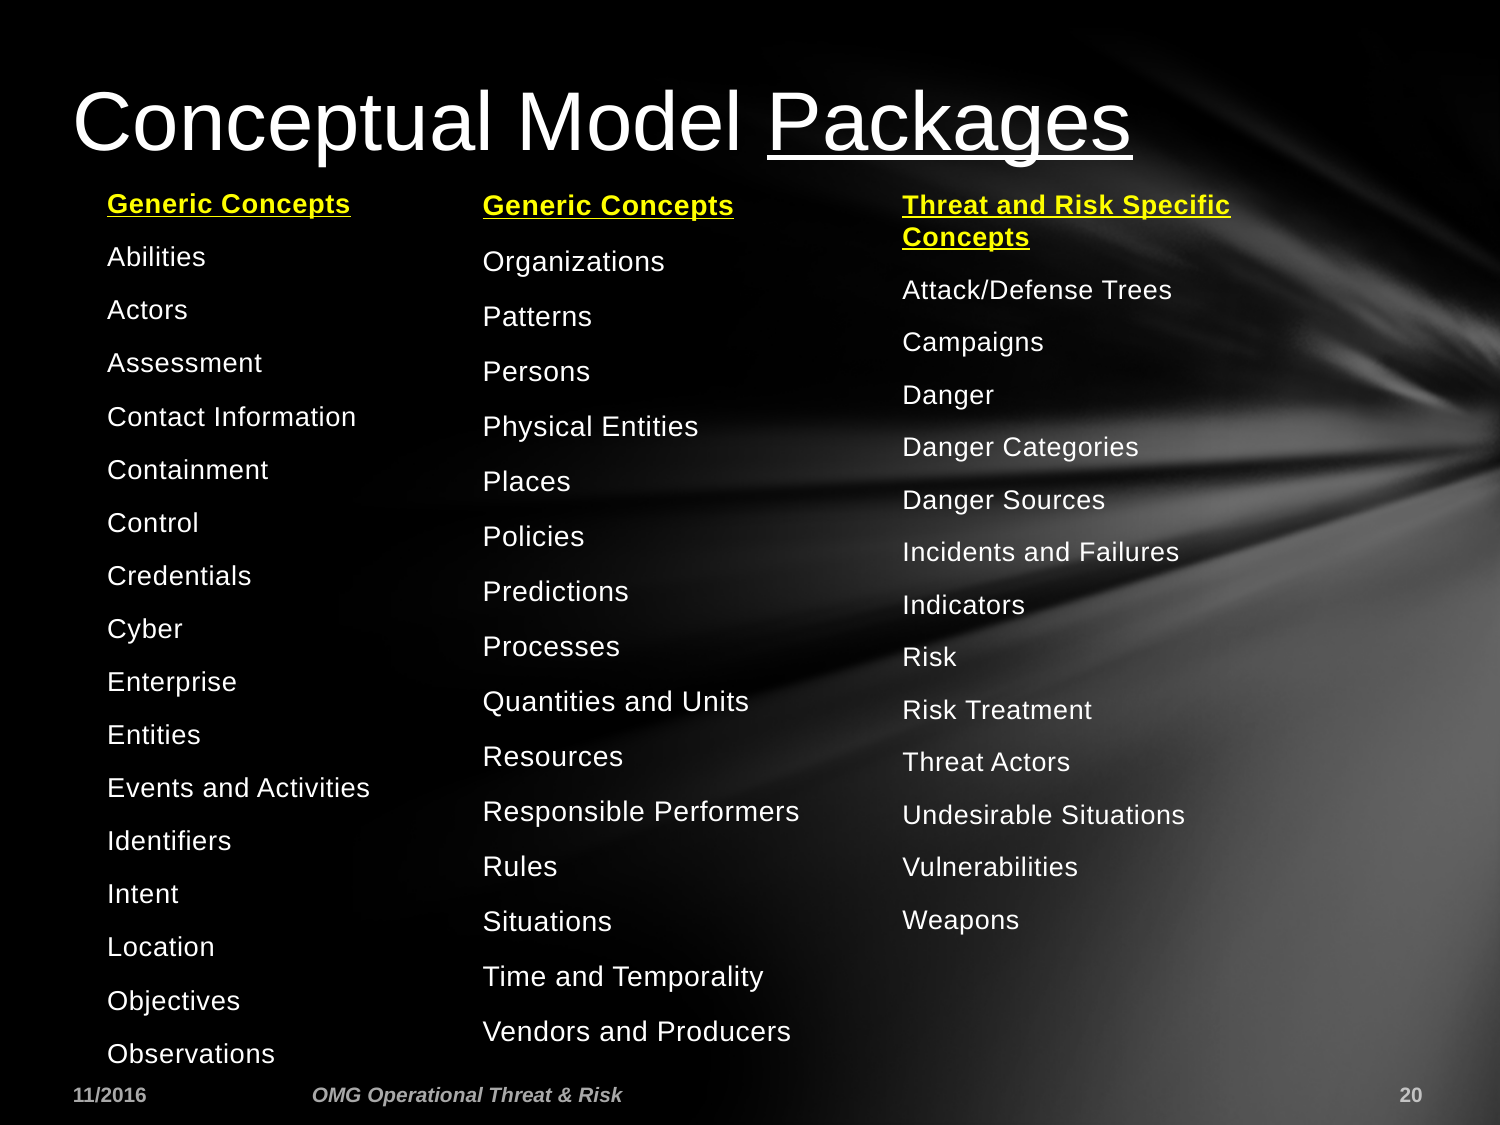

# Conceptual Model Packages
Generic Concepts
Abilities
Actors
Assessment
Contact Information
Containment
Control
Credentials
Cyber
Enterprise
Entities
Events and Activities
Identifiers
Intent
Location
Objectives
Observations
Generic Concepts
Organizations
Patterns
Persons
Physical Entities
Places
Policies
Predictions
Processes
Quantities and Units
Resources
Responsible Performers
Rules
Situations
Time and Temporality
Vendors and Producers

Threat and Risk Specific Concepts
Attack/Defense Trees
Campaigns
Danger
Danger Categories
Danger Sources
Incidents and Failures
Indicators
Risk
Risk Treatment
Threat Actors
Undesirable Situations
Vulnerabilities
Weapons
11/2016
OMG Operational Threat & Risk
20